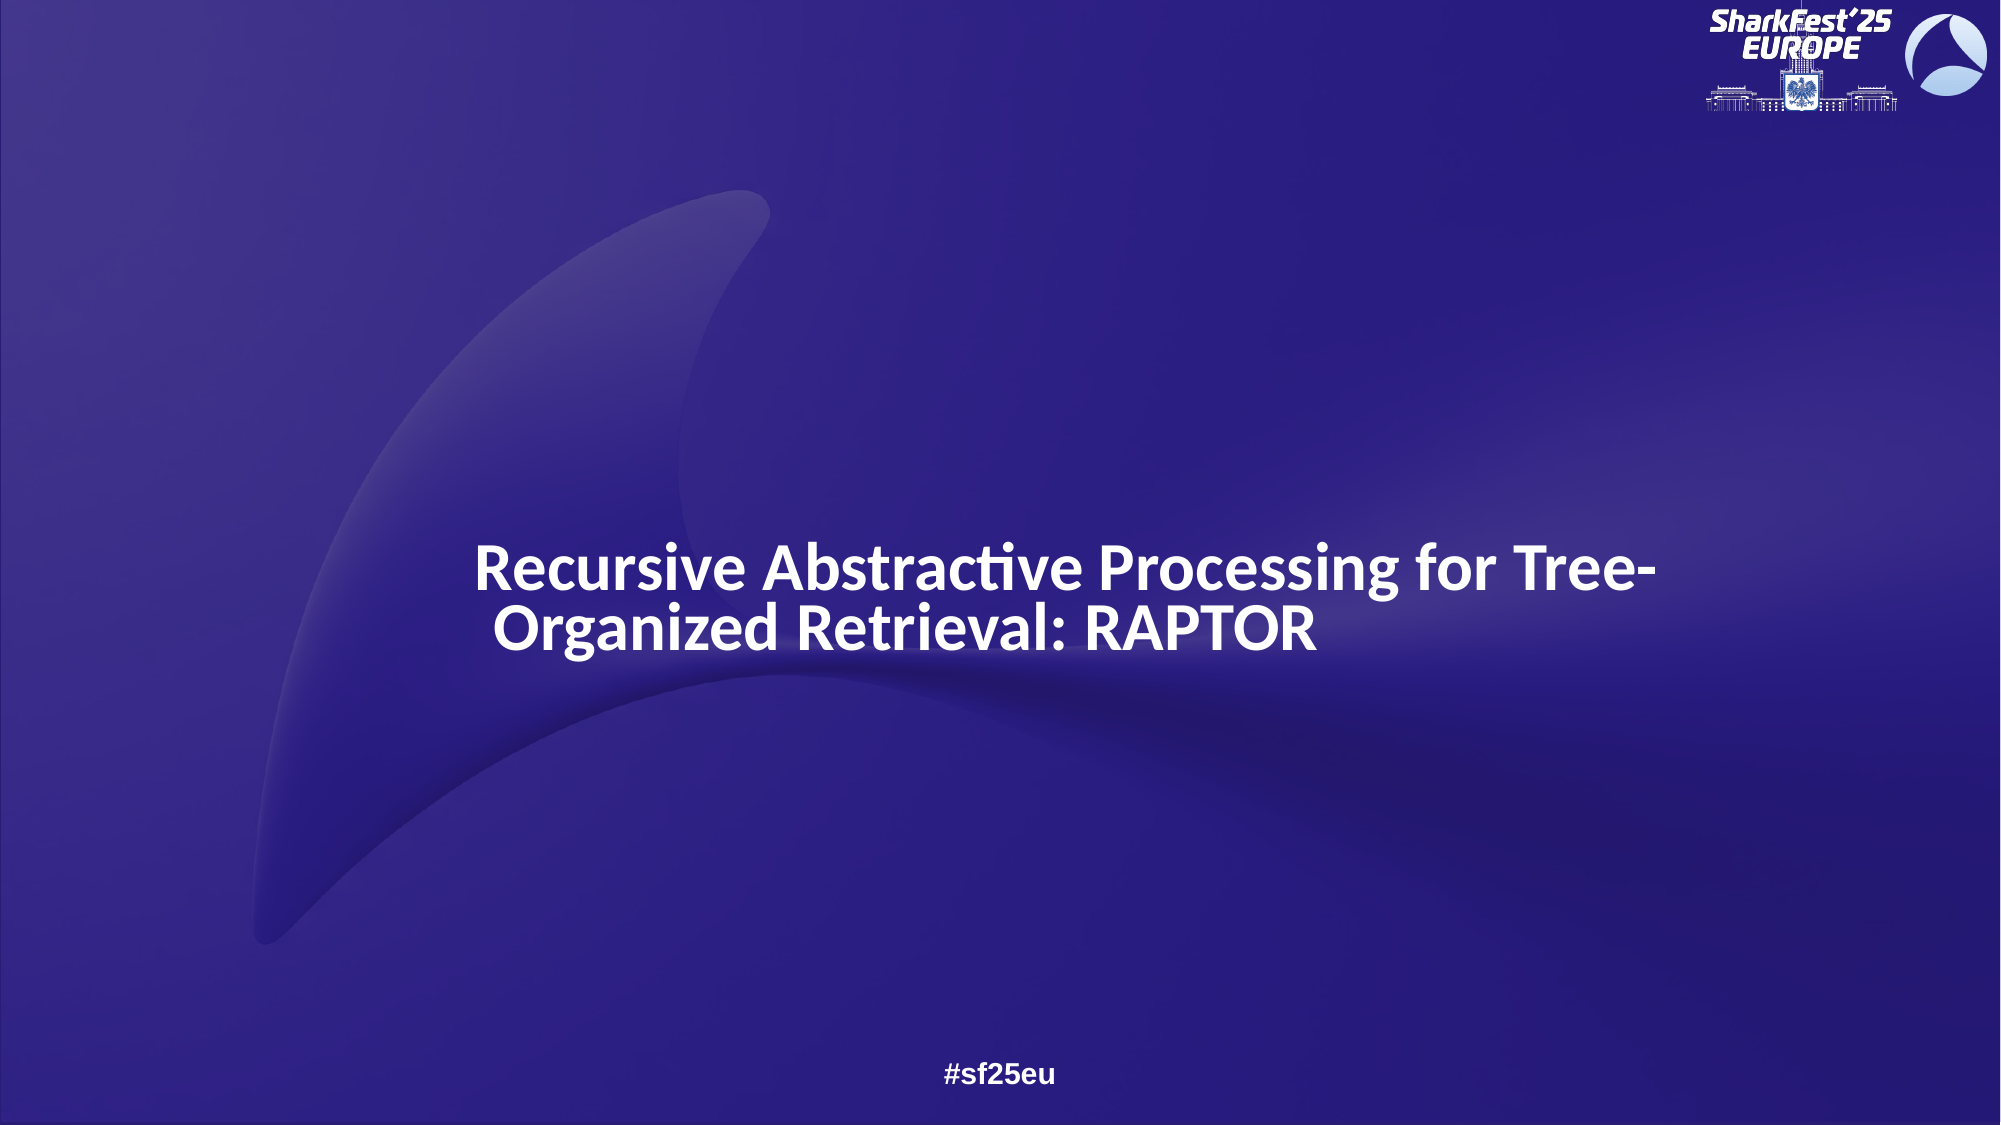

Recursive Abstractive Processing for Tree-Organized Retrieval: RAPTOR